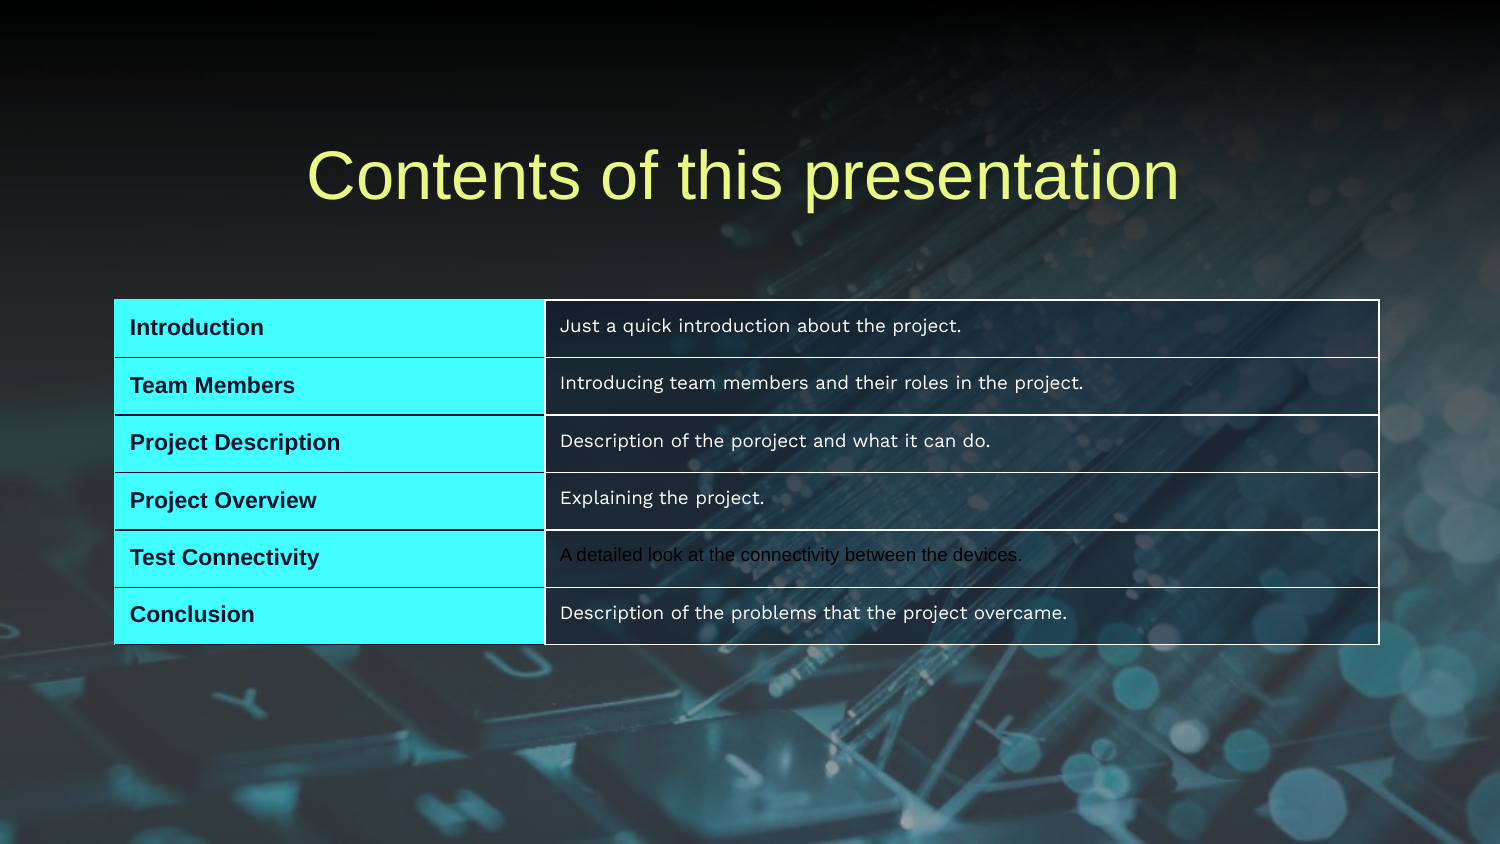

# Contents of this presentation
| Introduction | Just a quick introduction about the project. |
| --- | --- |
| Team Members | Introducing team members and their roles in the project. |
| Project Description | Description of the poroject and what it can do. |
| Project Overview | Explaining the project. |
| Test Connectivity | A detailed look at the connectivity between the devices. |
| Conclusion | Description of the problems that the project overcame. |